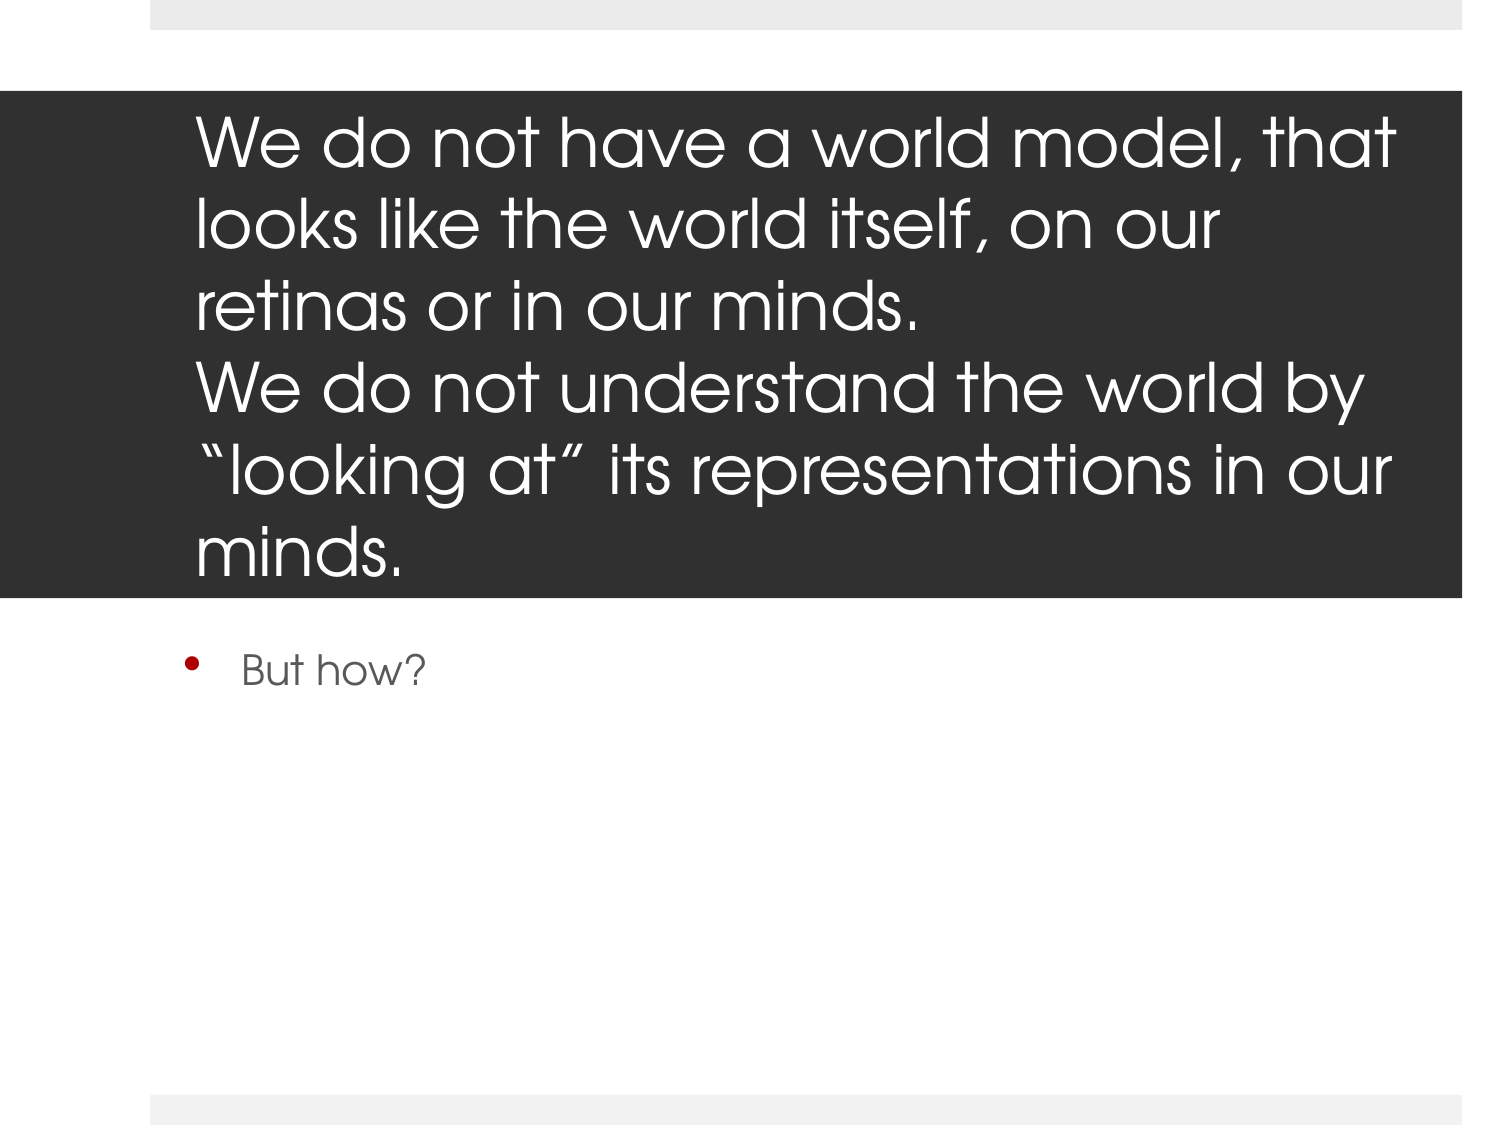

# We do not have a world model, that looks like the world itself, on our retinas or in our minds. We do not understand the world by “looking at” its representations in our minds.
But how?